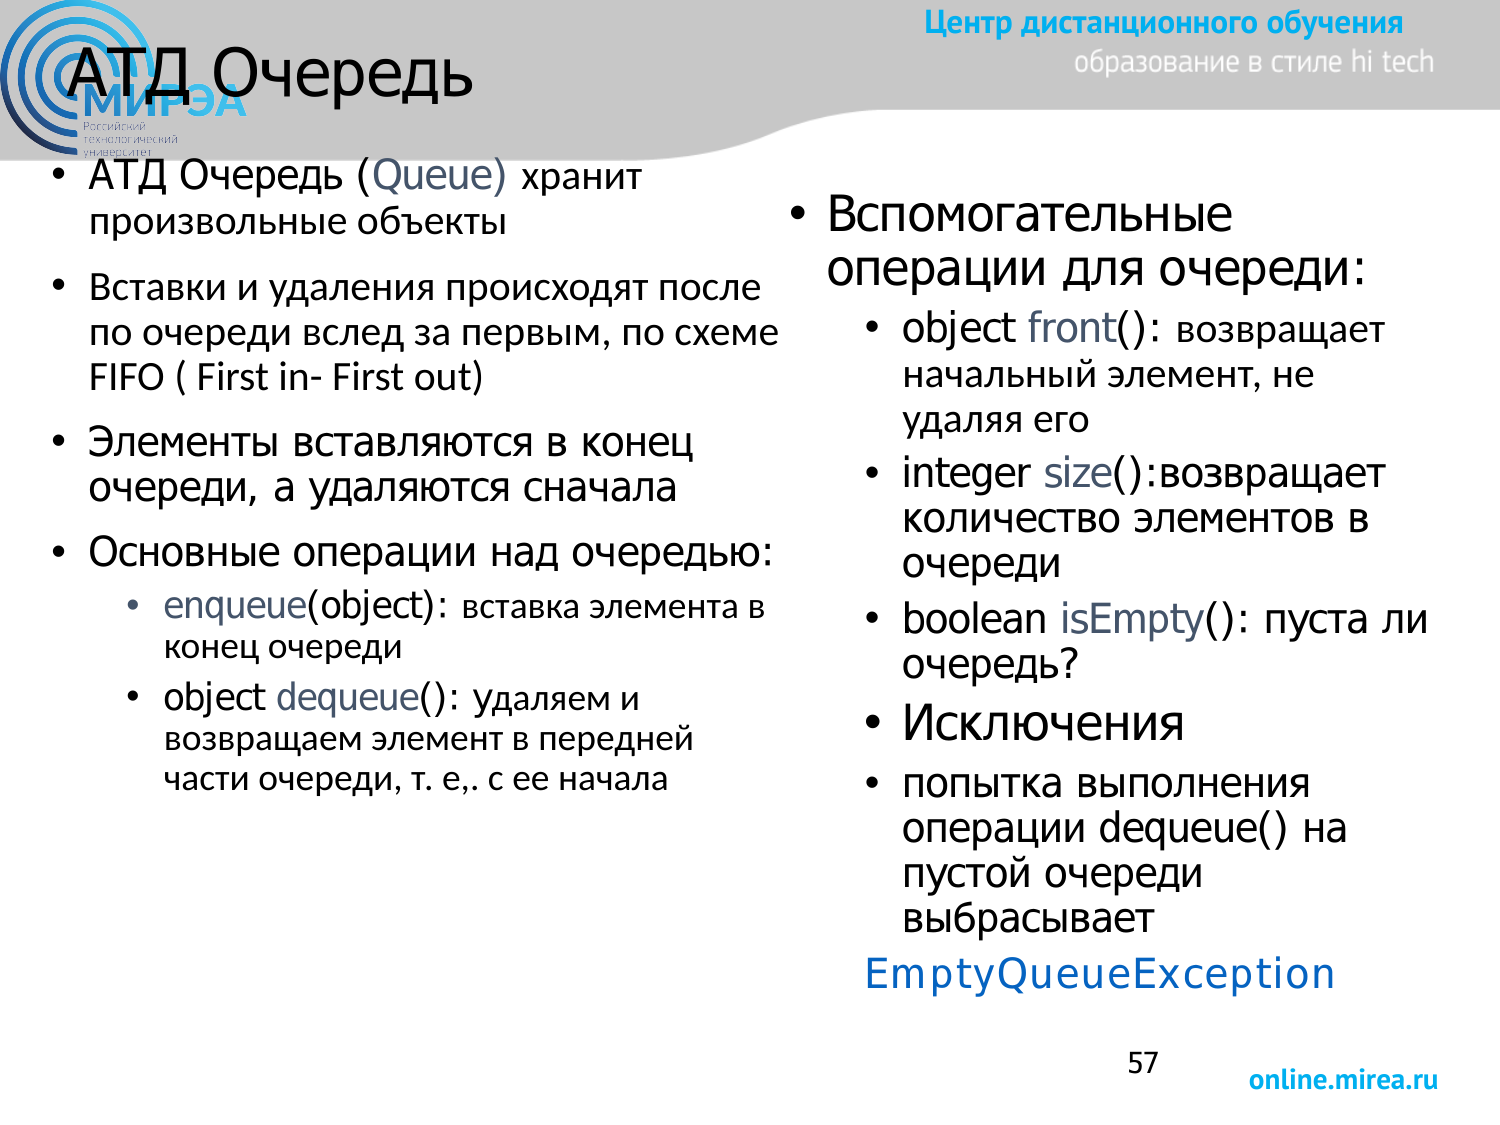

# АТД Очередь
АТД Очередь (Queue) хранит произвольные объекты
Вставки и удаления происходят после по очереди вслед за первым, по схеме FIFO ( First in- First out)
Элементы вставляются в конец очереди, а удаляются сначала
Основные операции над очередью:
enqueue(object): вставка элемента в конец очереди
object dequeue(): удаляем и возвращаем элемент в передней части очереди, т. е,. с ее начала
Вспомогательные операции для очереди:
object front(): возвращает начальный элемент, не удаляя его
integer size():возвращает количество элементов в очереди
boolean isEmpty(): пуста ли очередь?
Исключения
попытка выполнения операции dequeue() на пустой очереди выбрасывает
EmptyQueueException
57